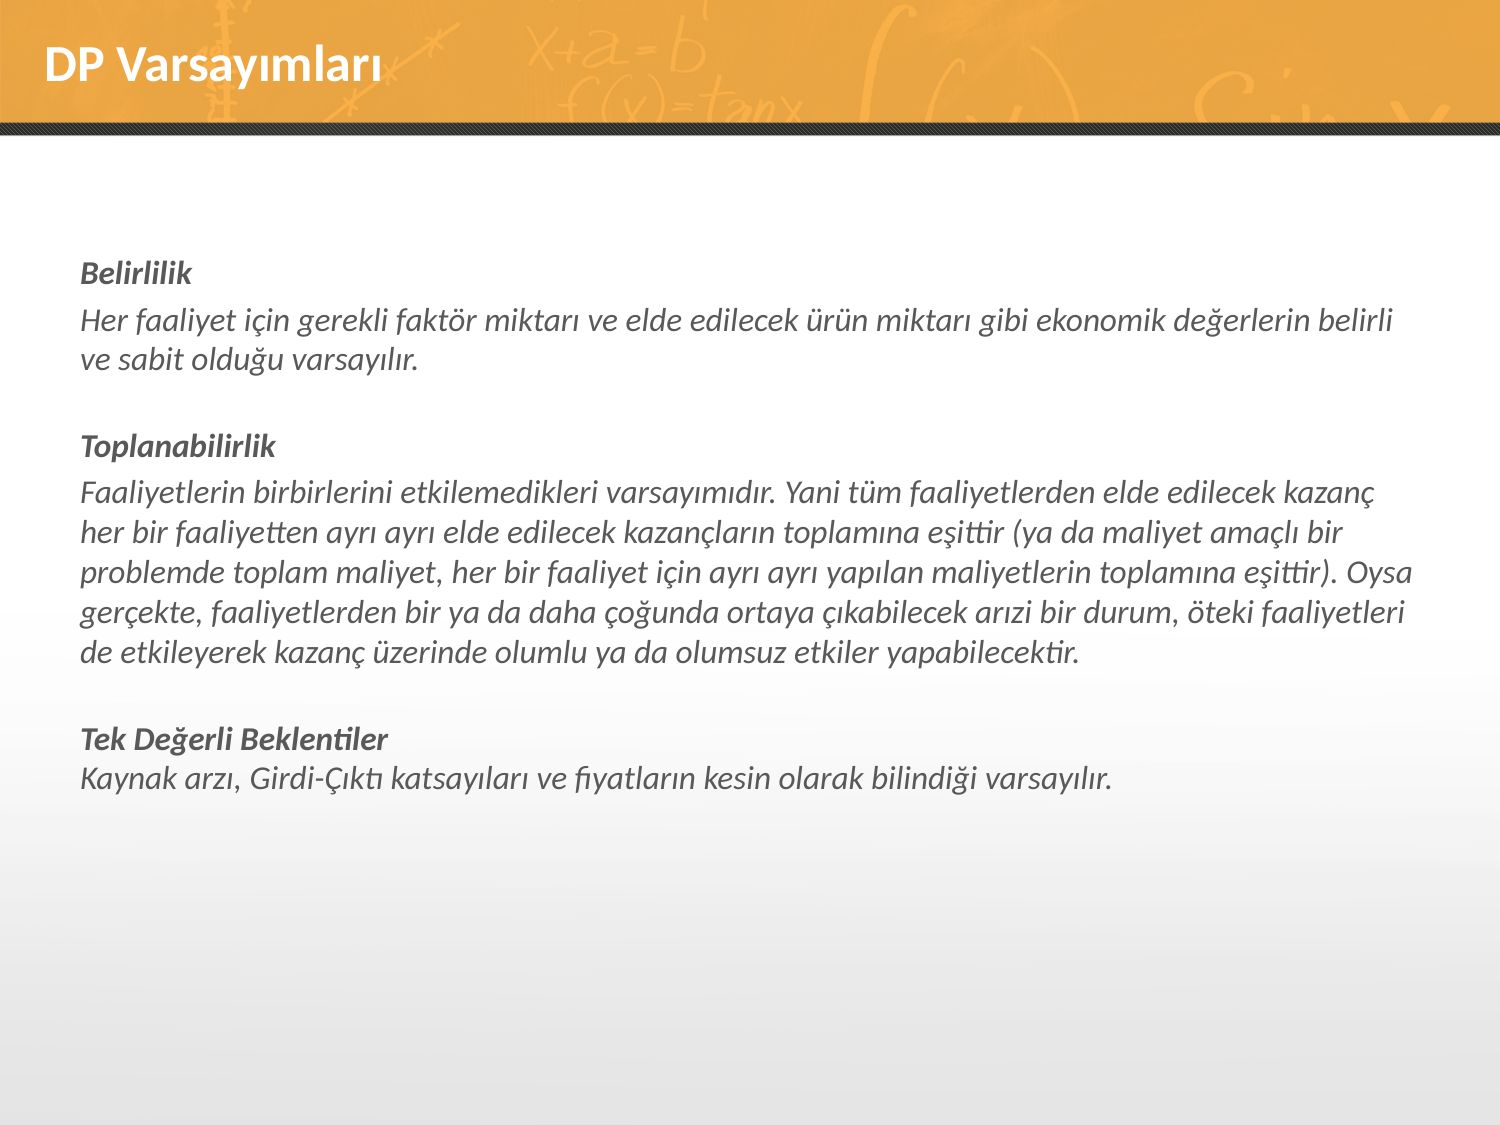

# DP Varsayımları
Belirlilik
Her faaliyet için gerekli faktör miktarı ve elde edilecek ürün miktarı gibi ekonomik değerlerin belirli ve sabit olduğu varsayılır.
Toplanabilirlik
Faaliyetlerin birbirlerini etkilemedikleri varsayımıdır. Yani tüm faaliyetlerden elde edilecek kazanç her bir faaliyetten ayrı ayrı elde edilecek kazançların toplamına eşittir (ya da maliyet amaçlı bir problemde toplam maliyet, her bir faaliyet için ayrı ayrı yapılan maliyetlerin toplamına eşittir). Oysa gerçekte, faaliyetlerden bir ya da daha çoğunda ortaya çıkabilecek arızi bir durum, öteki faaliyetleri de etkileyerek kazanç üzerinde olumlu ya da olumsuz etkiler yapabilecektir.
Tek Değerli Beklentiler
Kaynak arzı, Girdi-Çıktı katsayıları ve fiyatların kesin olarak bilindiği varsayılır.